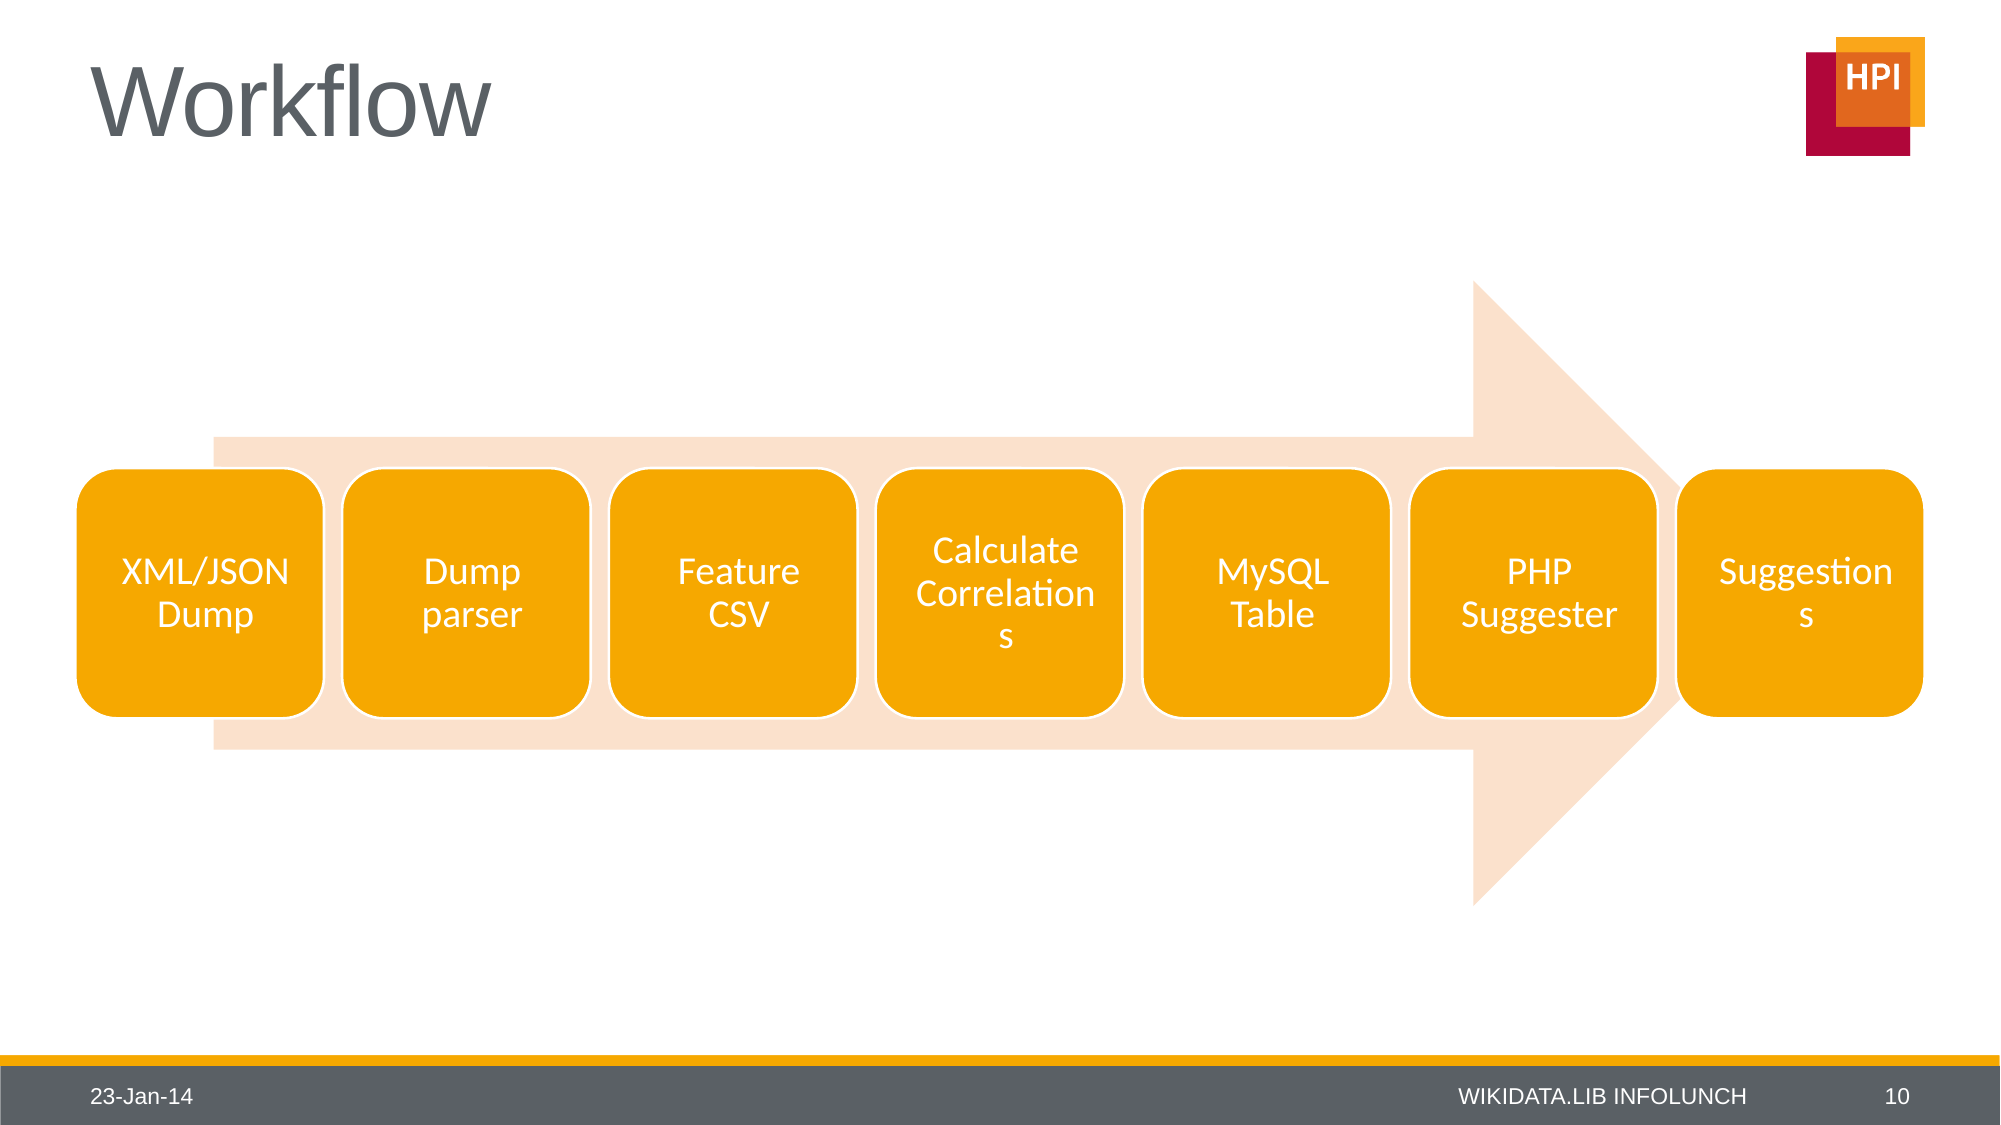

# Workflow
XML/JSON Dump
Dump parser
Feature CSV
Calculate Correlations
MySQL Table
PHP Suggester
Suggestions
23-Jan-14
Wikidata.lib Infolunch
10